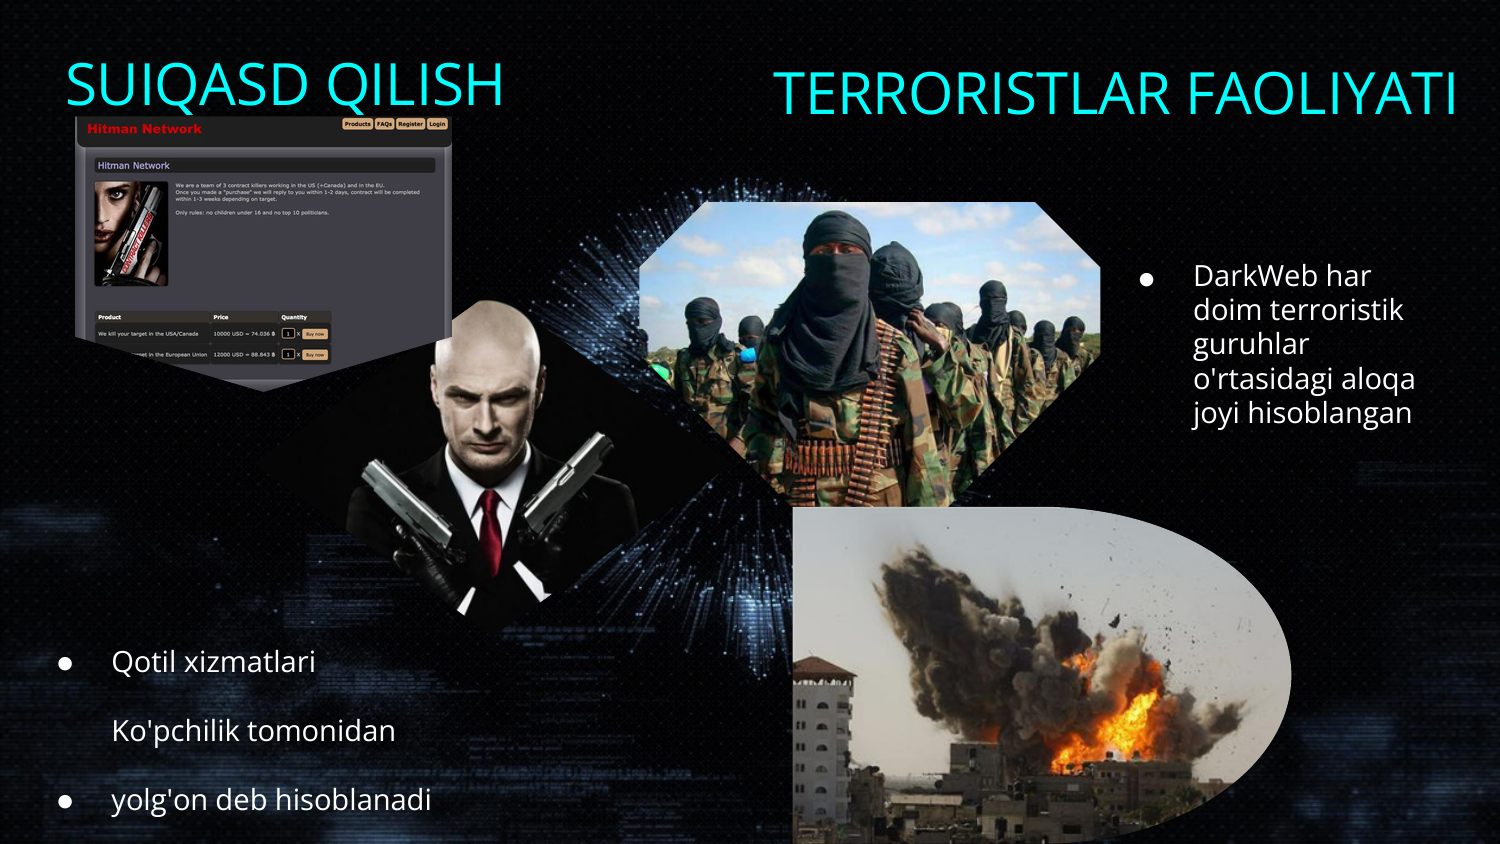

SUIQASD QILISH
TERRORISTLAR FAOLIYATI

●
DarkWeb har doim terroristik guruhlar o'rtasidagi aloqa joyi hisoblangan

● ●
Qotil xizmatlari
Ko'pchilik tomonidan yolg'on deb hisoblanadi